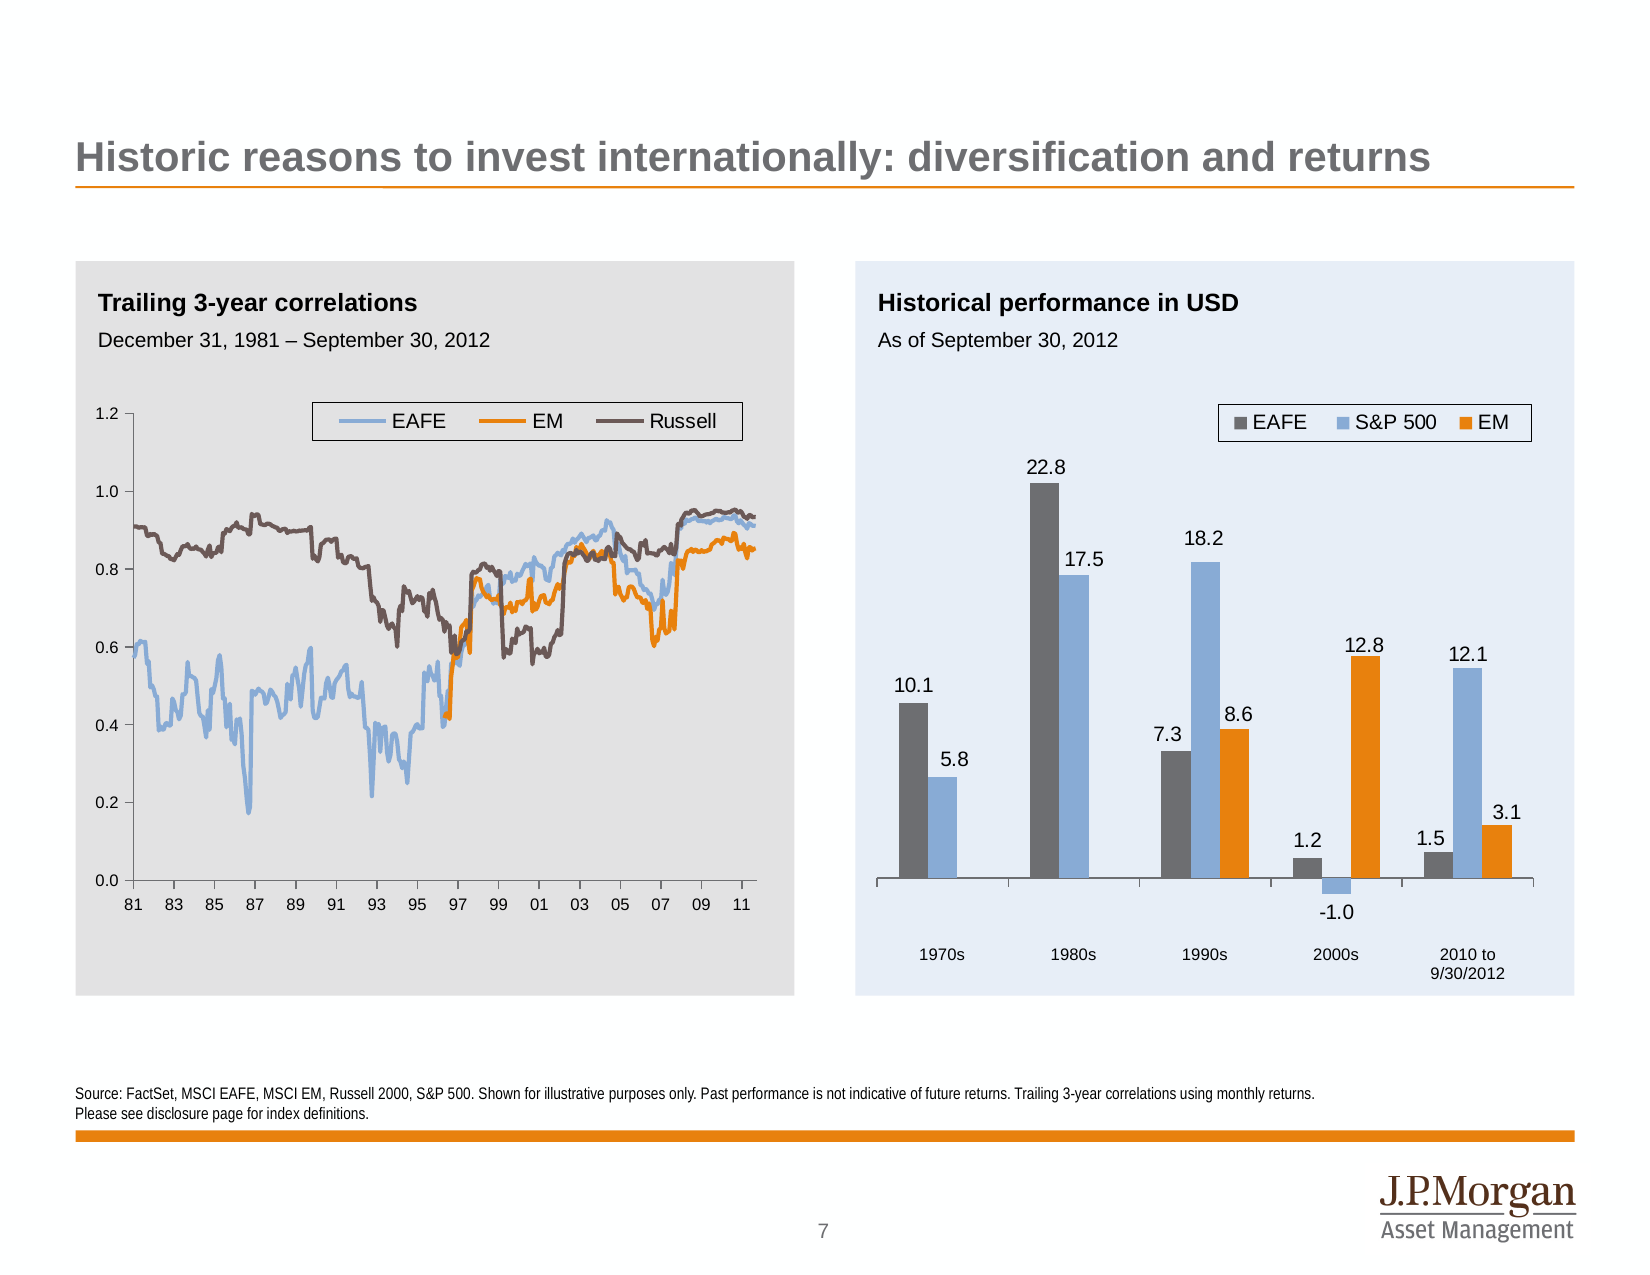

# Historic reasons to invest internationally: diversification and returns

Trailing 3-year correlations
December 31, 1981 – September 30, 2012
Historical performance in USD
As of September 30, 2012

### Chart

| Category | EAFE  | S&P 500 | EM  |
|---|---|---|---|
| 1970s | 10.1 | 5.8 | None |
| 1980s | 22.8 | 17.5 | None |
| 1990s | 7.3 | 18.2 | 8.6 |
| 2000s | 1.1700000000000013 | -0.9500000000000006 | 12.8 |
| 2010 to 9/30/2012 | 1.52 | 12.1 | 3.05 |

### Chart

| Category | EAFE | EM | Russell |
|---|---|---|---|
| 26662 | 0.509037557 | None | None |
| 26695 | 0.49832376500000086 | None | None |
| 26723 | 0.456705023 | None | None |
| 26753 | 0.457651727 | None | None |
| 26784 | 0.3783132120000004 | None | None |
| 26815 | 0.2981185050000005 | None | None |
| 26844 | 0.31123349 | None | None |
| 26876 | 0.26469403799999996 | None | None |
| 26907 | 0.33918792900000067 | None | None |
| 26935 | 0.32252893400000066 | None | None |
| 26968 | 0.3130612680000004 | None | None |
| 26998 | 0.6026302470000008 | None | None |
| 27029 | 0.5866078490000005 | None | None |
| 27060 | 0.5805125359999991 | None | None |
| 27088 | 0.578388678 | None | None |
| 27117 | 0.5766702190000009 | None | None |
| 27149 | 0.549570794 | None | None |
| 27180 | 0.577208028 | None | None |
| 27208 | 0.575394574 | None | None |
| 27241 | 0.6365858540000008 | None | None |
| 27271 | 0.707853377 | None | None |
| 27302 | 0.725826184 | None | None |
| 27333 | 0.605856561 | None | None |
| 27362 | 0.5833709909999999 | None | None |
| 27394 | 0.5427288500000009 | None | None |
| 27425 | 0.635402355 | None | None |
| 27453 | 0.6506271160000013 | None | None |
| 27484 | 0.643999727000001 | None | None |
| 27514 | 0.6504811660000006 | None | None |
| 27544 | 0.6372517940000006 | None | None |
| 27575 | 0.608647302 | None | None |
| 27606 | 0.621234743 | None | None |
| 27635 | 0.621138155 | None | None |
| 27667 | 0.6269918430000013 | None | None |
| 27698 | 0.6431378960000009 | None | None |
| 27726 | 0.6360954030000013 | None | None |
| 27759 | 0.632801235000001 | None | None |
| 27789 | 0.6421636930000006 | None | None |
| 27817 | 0.6878845580000008 | None | None |
| 27850 | 0.6816536610000007 | None | None |
| 27880 | 0.6763874420000008 | None | None |
| 27911 | 0.6843964230000008 | None | None |
| 27941 | 0.6897324200000007 | None | None |
| 27971 | 0.6960871819999999 | None | None |
| 28003 | 0.6916358880000011 | None | None |
| 28033 | 0.6924743310000006 | None | None |
| 28062 | 0.6940752920000012 | None | None |
| 28094 | 0.6486311560000012 | None | None |
| 28125 | 0.6632112970000009 | None | None |
| 28156 | 0.6603252450000008 | None | None |
| 28184 | 0.6582716270000011 | None | None |
| 28215 | 0.6553451340000009 | None | None |
| 28244 | 0.667773165 | None | None |
| 28276 | 0.6628694450000008 | None | None |
| 28306 | 0.6634613330000007 | None | None |
| 28335 | 0.651222216000001 | None | None |
| 28368 | 0.5959938100000008 | None | None |
| 28398 | 0.544731421 | None | None |
| 28429 | 0.631070969 | None | None |
| 28459 | 0.6537897900000009 | None | None |
| 28489 | 0.646582805 | None | None |
| 28521 | 0.503324792 | None | None |
| 28549 | 0.44977753300000034 | None | None |
| 28580 | 0.4693085350000005 | None | None |
| 28608 | 0.3934475680000005 | None | None |
| 28641 | 0.4140872050000004 | None | None |
| 28671 | 0.455716638 | None | None |
| 28702 | 0.452937345 | None | None |
| 28733 | 0.4480885000000006 | None | None |
| 28762 | 0.4153937860000003 | None | None |
| 28794 | 0.24211387 | None | None |
| 28824 | 0.17769123300000023 | None | None |
| 28853 | 0.18641865600000027 | None | None |
| 28886 | 0.11080791699999998 | None | None |
| 28914 | 0.11828472800000017 | None | None |
| 28944 | 0.14621901700000023 | None | None |
| 28975 | 0.140852895 | None | None |
| 29006 | 0.14662170499999988 | None | None |
| 29035 | 0.14758504000000017 | None | None |
| 29067 | 0.14258524700000016 | None | None |
| 29098 | 0.14523938400000036 | None | None |
| 29126 | 0.15944182800000023 | None | None |
| 29159 | 0.24077846300000016 | None | None |
| 29189 | 0.23194173900000023 | None | None |
| 29220 | 0.16385761699999998 | None | None |
| 29251 | 0.175162821 | None | None |
| 29280 | 0.18229135200000027 | None | None |
| 29311 | 0.3514559190000004 | None | None |
| 29341 | 0.3800095820000004 | None | None |
| 29371 | 0.3871646930000007 | None | None |
| 29402 | 0.3966310910000003 | None | None |
| 29433 | 0.35779069 | None | None |
| 29462 | 0.3724646080000005 | None | None |
| 29494 | 0.37801438900000073 | None | None |
| 29525 | 0.39294831000000047 | None | None |
| 29553 | 0.3240086770000008 | None | None |
| 29586 | 0.330753246 | None | None |
| 29616 | 0.3545162410000004 | None | None |
| 29644 | 0.353123746 | None | None |
| 29676 | 0.35641049600000047 | None | None |
| 29706 | 0.38690011500000054 | None | None |
| 29735 | 0.38772983400000033 | None | None |
| 29767 | 0.406679107 | None | None |
| 29798 | 0.3785092300000003 | None | None |
| 29829 | 0.3473297320000006 | None | None |
| 29859 | 0.4029226350000005 | None | None |
| 29889 | 0.5182224819999992 | None | None |
| 29920 | 0.566620866 | None | None |
| 29951 | 0.571956583 | None | 0.9098 |
| 29980 | 0.5793234540000006 | None | 0.9093 |
| 30008 | 0.6072072960000008 | None | 0.9097 |
| 30041 | 0.6057161609999996 | None | 0.9062 |
| 30071 | 0.6158071120000009 | None | 0.9074 |
| 30102 | 0.612964325 | None | 0.9079 |
| 30132 | 0.612159348 | None | 0.907 |
| 30162 | 0.613134282 | None | 0.9075 |
| 30194 | 0.556476077 | None | 0.8856000000000008 |
| 30224 | 0.563450027 | None | 0.8846000000000008 |
| 30253 | 0.4958919440000001 | None | 0.8902000000000005 |
| 30285 | 0.5014083399999996 | None | 0.8872000000000005 |
| 30316 | 0.49084938600000033 | None | 0.8912000000000005 |
| 30347 | 0.47217581500000033 | None | 0.8872000000000005 |
| 30375 | 0.4724901640000003 | None | 0.8857000000000008 |
| 30406 | 0.3847787440000004 | None | 0.8681000000000006 |
| 30435 | 0.39620099700000067 | None | 0.8678000000000008 |
| 30467 | 0.3874266840000008 | None | 0.8392 |
| 30497 | 0.38772979200000046 | None | 0.8394 |
| 30526 | 0.402711533 | None | 0.8370000000000006 |
| 30559 | 0.40467460500000046 | None | 0.8336000000000008 |
| 30589 | 0.39796576700000086 | None | 0.8333 |
| 30620 | 0.39833474100000066 | None | 0.8248000000000006 |
| 30650 | 0.46737556300000066 | None | 0.8265 |
| 30680 | 0.45858425500000033 | None | 0.8225 |
| 30712 | 0.437159139 | None | 0.8312 |
| 30741 | 0.4326664340000003 | None | 0.8388000000000007 |
| 30771 | 0.4138947320000003 | None | 0.8366000000000008 |
| 30802 | 0.4236021350000003 | None | 0.8489000000000007 |
| 30833 | 0.4783967070000005 | None | 0.8586000000000009 |
| 30862 | 0.47700461000000033 | None | 0.8587000000000008 |
| 30894 | 0.483749816 | None | 0.8591000000000006 |
| 30925 | 0.561400338 | None | 0.8645 |
| 30953 | 0.5253972809999995 | None | 0.8559000000000007 |
| 30986 | 0.525792267 | None | 0.8516000000000009 |
| 31016 | 0.52229625 | None | 0.8530000000000006 |
| 31047 | 0.520322207 | None | 0.8522000000000006 |
| 31078 | 0.5136519 | None | 0.8583 |
| 31106 | 0.47167249500000047 | None | 0.8516000000000009 |
| 31135 | 0.43031275600000046 | None | 0.8505 |
| 31167 | 0.4218389170000005 | None | 0.8496000000000008 |
| 31198 | 0.4213800360000004 | None | 0.8438000000000007 |
| 31226 | 0.3985323380000003 | None | 0.8401000000000006 |
| 31259 | 0.36707814100000047 | None | 0.8323 |
| 31289 | 0.43701230000000046 | None | 0.8498000000000007 |
| 31320 | 0.3868166350000008 | None | 0.8608000000000008 |
| 31351 | 0.49158294400000047 | None | 0.8308000000000006 |
| 31380 | 0.4805199840000004 | None | 0.8402 |
| 31412 | 0.4992896440000003 | None | 0.8417000000000008 |
| 31443 | 0.519958732 | None | 0.8419000000000006 |
| 31471 | 0.5656663789999995 | None | 0.8559000000000007 |
| 31502 | 0.5791787320000009 | None | 0.8579000000000007 |
| 31532 | 0.547225374 | None | 0.8434 |
| 31562 | 0.46738080200000054 | None | 0.8931000000000006 |
| 31593 | 0.46798104 | None | 0.8908000000000008 |
| 31624 | 0.393293928 | None | 0.9027 |
| 31653 | 0.43581364800000033 | None | 0.9007 |
| 31685 | 0.4539858830000005 | None | 0.8974000000000005 |
| 31716 | 0.3610448460000003 | None | 0.9059 |
| 31744 | 0.363205121 | None | 0.9103 |
| 31777 | 0.34960012500000043 | None | 0.911 |
| 31807 | 0.413849131 | None | 0.9205 |
| 31835 | 0.406238105 | None | 0.9064 |
| 31867 | 0.416133405 | None | 0.9066 |
| 31897 | 0.3764986820000005 | None | 0.9075 |
| 31926 | 0.2951027930000005 | None | 0.9034 |
| 31958 | 0.26140679900000047 | None | 0.9021 |
| 31989 | 0.21000303800000017 | None | 0.9014 |
| 32020 | 0.172352264 | None | 0.8890000000000007 |
| 32050 | 0.189647877 | None | 0.8894000000000005 |
| 32080 | 0.4874280790000008 | None | 0.942 |
| 32111 | 0.4847044820000004 | None | 0.9357000000000006 |
| 32142 | 0.47702976500000066 | None | 0.9375 |
| 32171 | 0.485619354 | None | 0.9416 |
| 32202 | 0.49283290400000046 | None | 0.9383 |
| 32233 | 0.4869408040000004 | None | 0.9158 |
| 32262 | 0.485222148 | None | 0.9149 |
| 32294 | 0.479193795 | None | 0.9135 |
| 32324 | 0.453558437 | None | 0.9132 |
| 32353 | 0.4568713100000003 | None | 0.9169 |
| 32386 | 0.47304426500000046 | None | 0.9166 |
| 32416 | 0.4903940160000003 | None | 0.915 |
| 32447 | 0.4846602710000005 | None | 0.9111 |
| 32477 | 0.476051932 | None | 0.9095 |
| 32507 | 0.47193068300000046 | None | 0.9072 |
| 32539 | 0.4591007150000003 | None | 0.9063 |
| 32567 | 0.4406768470000004 | None | 0.8990000000000007 |
| 32598 | 0.41732227600000066 | None | 0.8981000000000006 |
| 32626 | 0.42359859900000046 | None | 0.9021 |
| 32659 | 0.42706026000000047 | None | 0.9032 |
| 32689 | 0.43208295000000047 | None | 0.9039 |
| 32720 | 0.5055388049999996 | None | 0.8925000000000005 |
| 32751 | 0.47454883900000033 | None | 0.8974000000000005 |
| 32780 | 0.4647430149999999 | None | 0.8964000000000005 |
| 32812 | 0.527122636 | None | 0.8971000000000006 |
| 32842 | 0.526706678 | None | 0.8987000000000008 |
| 32871 | 0.5473168679999996 | None | 0.8968000000000008 |
| 32904 | 0.5166916020000011 | None | 0.8971000000000006 |
| 32932 | 0.49480494600000047 | None | 0.8990000000000007 |
| 32962 | 0.4463683950000007 | None | 0.8985999999999998 |
| 32993 | 0.4874943660000004 | None | 0.8994000000000005 |
| 33024 | 0.530888474 | None | 0.8995000000000005 |
| 33053 | 0.5530360899999992 | None | 0.9003 |
| 33085 | 0.55963711 | None | 0.8982000000000006 |
| 33116 | 0.5914331339999999 | None | 0.9063 |
| 33144 | 0.5980356730000008 | None | 0.9085 |
| 33177 | 0.4363952100000003 | None | 0.8266000000000008 |
| 33207 | 0.4179926700000004 | None | 0.8354 |
| 33238 | 0.4166570710000003 | None | 0.8249000000000006 |
| 33269 | 0.420650122 | None | 0.8197000000000007 |
| 33297 | 0.4443121620000007 | None | 0.8304 |
| 33326 | 0.469433124 | None | 0.8643000000000006 |
| 33358 | 0.46853013200000004 | None | 0.8660000000000007 |
| 33389 | 0.4673777580000003 | None | 0.8709000000000008 |
| 33417 | 0.5060606609999996 | None | 0.8755 |
| 33450 | 0.521107993 | None | 0.8758000000000009 |
| 33480 | 0.5013009829999996 | None | 0.8759000000000008 |
| 33511 | 0.4704151720000004 | None | 0.8699000000000008 |
| 33542 | 0.469246253 | None | 0.8754000000000006 |
| 33571 | 0.506124467 | None | 0.8778000000000009 |
| 33603 | 0.5152543509999995 | None | 0.8782000000000006 |
| 33634 | 0.5205113969999995 | None | 0.8291 |
| 33662 | 0.5263224799999996 | None | 0.8348000000000007 |
| 33694 | 0.5379649359999995 | None | 0.8372000000000006 |
| 33724 | 0.539666471 | None | 0.8181 |
| 33753 | 0.550192035 | None | 0.8152 |
| 33785 | 0.554254766 | None | 0.8157000000000006 |
| 33816 | 0.49322069100000054 | None | 0.8313 |
| 33847 | 0.470559388 | None | 0.8328000000000007 |
| 33877 | 0.480136192 | None | 0.8330000000000006 |
| 33907 | 0.4727049050000004 | None | 0.8265 |
| 33938 | 0.4728696540000001 | None | 0.8266000000000008 |
| 33969 | 0.470257578 | None | 0.8278000000000006 |
| 33998 | 0.4683277700000005 | None | 0.8085 |
| 34026 | 0.47572677600000046 | None | 0.8033 |
| 34059 | 0.5103313289999996 | None | 0.8028000000000006 |
| 34089 | 0.45455299500000046 | None | 0.802 |
| 34120 | 0.39245408000000054 | None | 0.8057000000000006 |
| 34150 | 0.3920985520000003 | None | 0.806 |
| 34180 | 0.3869649890000009 | None | 0.808 |
| 34212 | 0.312745817 | None | 0.7579000000000008 |
| 34242 | 0.21650145300000026 | None | 0.7183 |
| 34271 | 0.29949398100000046 | None | 0.7282000000000006 |
| 34303 | 0.405341076 | None | 0.7175 |
| 34334 | 0.3938993380000003 | None | 0.7146000000000008 |
| 34365 | 0.40212059700000047 | None | 0.7050000000000006 |
| 34393 | 0.33010588400000046 | None | 0.6643000000000008 |
| 34424 | 0.3922741820000005 | None | 0.6950000000000008 |
| 34453 | 0.39293039000000046 | None | 0.6935000000000006 |
| 34485 | 0.3957079560000001 | None | 0.6742000000000008 |
| 34515 | 0.329761047 | None | 0.6542000000000008 |
| 34544 | 0.30522168000000033 | None | 0.6461000000000008 |
| 34577 | 0.32236513600000033 | None | 0.6562000000000008 |
| 34607 | 0.373698336 | None | 0.6604000000000007 |
| 34638 | 0.3780733580000001 | None | 0.6503000000000007 |
| 34668 | 0.37666736800000034 | None | 0.6458000000000009 |
| 34698 | 0.3558179830000007 | None | 0.6003 |
| 34730 | 0.3111587090000005 | None | 0.6944000000000007 |
| 34758 | 0.3051886490000005 | None | 0.7061 |
| 34789 | 0.288252404 | None | 0.6917000000000012 |
| 34817 | 0.30561047500000066 | None | 0.7562000000000006 |
| 34850 | 0.2914325100000003 | None | 0.7467000000000009 |
| 34880 | 0.249654903 | None | 0.7392000000000006 |
| 34911 | 0.3140288900000007 | None | 0.7439000000000008 |
| 34942 | 0.3796118200000003 | None | 0.7259000000000007 |
| 34971 | 0.3804454280000003 | None | 0.7121000000000006 |
| 35003 | 0.38856460200000054 | None | 0.7168000000000007 |
| 35033 | 0.39854692100000066 | None | 0.7239000000000007 |
| 35062 | 0.401357 | None | 0.7306000000000009 |
| 35095 | 0.3898924370000005 | None | 0.7203 |
| 35124 | 0.3910138290000005 | None | 0.7279000000000007 |
| 35153 | 0.391105342 | None | 0.7253 |
| 35185 | 0.53463724 | None | 0.690900000000001 |
| 35216 | 0.5158461049999995 | None | 0.6907000000000012 |
| 35244 | 0.5116931330000006 | None | 0.6775000000000007 |
| 35277 | 0.550680715 | None | 0.7387000000000009 |
| 35307 | 0.531846173 | None | 0.7242 |
| 35338 | 0.5254903409999996 | None | 0.7473000000000006 |
| 35369 | 0.513656404 | None | 0.7275 |
| 35398 | 0.5173875779999996 | None | 0.7146000000000008 |
| 35430 | 0.5626411010000006 | None | 0.6877000000000012 |
| 35461 | 0.47364978 | None | 0.6696000000000011 |
| 35489 | 0.4743828440000005 | None | 0.6744000000000007 |
| 35520 | 0.39405590700000054 | None | 0.6693000000000008 |
| 35550 | 0.398814801000001 | 0.4171000000000001 | 0.6390000000000008 |
| 35580 | 0.4449608520000004 | 0.4292000000000001 | 0.6644000000000007 |
| 35611 | 0.48744440700000047 | 0.42880000000000046 | 0.651600000000001 |
| 35642 | 0.4766020770000004 | 0.4146 | 0.655600000000001 |
| 35671 | 0.557601053000001 | 0.5246 | 0.5850000000000005 |
| 35703 | 0.5555612519999995 | 0.5591 | 0.5982999999999999 |
| 35734 | 0.603123726 | 0.6036000000000009 | 0.6297000000000009 |
| 35762 | 0.5578297760000009 | 0.5718000000000006 | 0.5811999999999999 |
| 35795 | 0.5576890430000007 | 0.5738000000000006 | 0.5837000000000006 |
| 35825 | 0.551525503 | 0.6107000000000008 | 0.5923999999999999 |
| 35853 | 0.5865223549999995 | 0.650600000000001 | 0.6129000000000008 |
| 35885 | 0.603708741 | 0.656600000000001 | 0.6177000000000009 |
| 35915 | 0.604856138 | 0.6601000000000008 | 0.6191000000000006 |
| 35944 | 0.6172519550000006 | 0.6695000000000007 | 0.6403000000000006 |
| 35976 | 0.6197656620000009 | 0.6141000000000006 | 0.6381000000000008 |
| 36007 | 0.619280339 | 0.5841999999999999 | 0.6462000000000007 |
| 36038 | 0.7495552430000006 | 0.7449000000000008 | 0.7857 |
| 36068 | 0.7027738520000011 | 0.7539000000000008 | 0.7935 |
| 36098 | 0.716506611 | 0.7664000000000006 | 0.7904 |
| 36129 | 0.7214065679999996 | 0.7770000000000001 | 0.7925 |
| 36160 | 0.732543734 | 0.7730000000000001 | 0.7977000000000006 |
| 36189 | 0.728401775 | 0.7740000000000001 | 0.7989 |
| 36217 | 0.7330973740000006 | 0.7526000000000009 | 0.8115 |
| 36250 | 0.737670777000001 | 0.7409000000000008 | 0.8137000000000006 |
| 36280 | 0.7427736170000013 | 0.7357000000000008 | 0.8144 |
| 36311 | 0.7552688870000006 | 0.7275 | 0.8033 |
| 36341 | 0.7596564740000009 | 0.7327000000000008 | 0.8062 |
| 36371 | 0.7239396410000006 | 0.7240000000000006 | 0.7959 |
| 36403 | 0.7227156720000011 | 0.7202 | 0.8062 |
| 36433 | 0.711134889 | 0.7232 | 0.7973 |
| 36462 | 0.71891573 | 0.7232 | 0.7905 |
| 36494 | 0.7123733609999996 | 0.7211000000000006 | 0.782 |
| 36525 | 0.712202347 | 0.7332000000000006 | 0.7951 |
| 36556 | 0.7732049970000001 | 0.7073 | 0.7934 |
| 36585 | 0.7606839750000006 | 0.7044 | 0.675800000000001 |
| 36616 | 0.7642709970000008 | 0.6840000000000008 | 0.5723 |
| 36644 | 0.782161794 | 0.7001 | 0.5950000000000005 |
| 36677 | 0.7804779449999996 | 0.7032 | 0.5923999999999999 |
| 36707 | 0.7771279870000001 | 0.7004 | 0.5830000000000005 |
| 36738 | 0.792269496 | 0.7140000000000006 | 0.5837000000000006 |
| 36769 | 0.7669692640000007 | 0.6887000000000012 | 0.6215 |
| 36798 | 0.7728872380000001 | 0.6993000000000008 | 0.6157000000000009 |
| 36830 | 0.7700611230000001 | 0.6923000000000008 | 0.6099000000000007 |
| 36860 | 0.7882181219999991 | 0.7158000000000007 | 0.6477000000000009 |
| 36889 | 0.7821109479999996 | 0.7138000000000007 | 0.6314000000000006 |
| 36922 | 0.7844704849999995 | 0.7168000000000007 | 0.6352000000000007 |
| 36950 | 0.7950451360000009 | 0.7098000000000007 | 0.6363000000000006 |
| 36980 | 0.803261411 | 0.7188000000000007 | 0.6393000000000006 |
| 37011 | 0.8134681639999993 | 0.7194 | 0.652600000000001 |
| 37042 | 0.8072877799999996 | 0.7273 | 0.6500000000000009 |
| 37071 | 0.8112744430000006 | 0.7724000000000001 | 0.6447000000000009 |
| 37103 | 0.8147405460000008 | 0.7754000000000001 | 0.6485000000000006 |
| 37134 | 0.7687703280000008 | 0.6907000000000012 | 0.5554 |
| 37162 | 0.8309476270000009 | 0.7139000000000006 | 0.5842999999999999 |
| 37195 | 0.8186298640000009 | 0.695900000000001 | 0.5858000000000005 |
| 37225 | 0.8131018730000009 | 0.7027000000000007 | 0.5952999999999999 |
| 37256 | 0.8078352330000009 | 0.7192 | 0.5834999999999999 |
| 37287 | 0.8101950970000009 | 0.7303 | 0.5884999999999999 |
| 37315 | 0.8040776060000008 | 0.7320000000000007 | 0.5850000000000005 |
| 37344 | 0.8026934830000007 | 0.7330000000000007 | 0.5981999999999998 |
| 37376 | 0.7728985710000001 | 0.7129000000000006 | 0.5750000000000006 |
| 37407 | 0.7725040760000002 | 0.7133 | 0.5746000000000007 |
| 37435 | 0.769459941 | 0.7095 | 0.5798000000000006 |
| 37468 | 0.803832844 | 0.7194 | 0.6088000000000008 |
| 37498 | 0.8041649439999995 | 0.7202 | 0.6110000000000007 |
| 37529 | 0.832507935 | 0.7388000000000008 | 0.6256000000000009 |
| 37560 | 0.836166413 | 0.7512000000000006 | 0.6316000000000009 |
| 37589 | 0.8420874370000007 | 0.7618000000000009 | 0.6435000000000006 |
| 37621 | 0.837903601 | 0.7491000000000007 | 0.6304000000000006 |
| 37652 | 0.8352893530000006 | 0.7587000000000009 | 0.6328000000000009 |
| 37680 | 0.84910718 | 0.7618000000000009 | 0.7040000000000006 |
| 37711 | 0.8444821729999995 | 0.7905 | 0.8137000000000006 |
| 37741 | 0.8597686510000007 | 0.8112 | 0.8282 |
| 37771 | 0.864998981 | 0.8186 | 0.8385 |
| 37802 | 0.8643957330000009 | 0.8157000000000006 | 0.8408000000000007 |
| 37833 | 0.8678698040000009 | 0.8188000000000006 | 0.8414 |
| 37862 | 0.8786532440000008 | 0.8368000000000007 | 0.8364 |
| 37894 | 0.8676385830000006 | 0.8338000000000007 | 0.8357000000000007 |
| 37925 | 0.875428437000001 | 0.8571000000000006 | 0.8494 |
| 37953 | 0.878447115 | 0.8481000000000006 | 0.8399000000000006 |
| 37986 | 0.8846743200000007 | 0.8519000000000007 | 0.8450000000000006 |
| 38016 | 0.8912512170000012 | 0.8649000000000008 | 0.8433 |
| 38044 | 0.8841405630000005 | 0.8563 | 0.8370000000000006 |
| 38077 | 0.8762872570000007 | 0.8490000000000006 | 0.8313 |
| 38107 | 0.8691909900000007 | 0.8406000000000008 | 0.8215 |
| 38138 | 0.879586352 | 0.8322 | 0.8214 |
| 38168 | 0.8807391480000005 | 0.8273 | 0.8344 |
| 38198 | 0.8829950590000011 | 0.8403 | 0.8415 |
| 38230 | 0.8866634630000005 | 0.8469000000000007 | 0.8426000000000008 |
| 38260 | 0.8748003920000009 | 0.8361 | 0.8238000000000006 |
| 38289 | 0.873467297 | 0.8371000000000006 | 0.8254 |
| 38321 | 0.8840577789999999 | 0.8262 | 0.8208000000000006 |
| 38352 | 0.8863508480000005 | 0.8402 | 0.8271 |
| 38383 | 0.8988838260000008 | 0.8466000000000008 | 0.8284 |
| 38411 | 0.9005332189999995 | 0.8412 | 0.8262 |
| 38442 | 0.8986953190000012 | 0.8285 | 0.8256000000000008 |
| 38471 | 0.92568827 | 0.8500000000000006 | 0.8525 |
| 38503 | 0.9181246570000008 | 0.8503 | 0.8572000000000006 |
| 38533 | 0.920333659 | 0.8334 | 0.8516000000000009 |
| 38562 | 0.907917573 | 0.8161 | 0.8332 |
| 38595 | 0.9006944930000009 | 0.8162 | 0.8353 |
| 38625 | 0.8502972830000006 | 0.7344 | 0.8328000000000007 |
| 38656 | 0.8672865689999996 | 0.7517000000000009 | 0.8917000000000008 |
| 38686 | 0.864785034000001 | 0.7548000000000009 | 0.8848000000000008 |
| 38716 | 0.8408537330000007 | 0.7359000000000007 | 0.8818000000000008 |
| 38748 | 0.8266598970000011 | 0.7278000000000008 | 0.8681000000000006 |
| 38776 | 0.8201296430000008 | 0.7188000000000007 | 0.8639000000000008 |
| 38807 | 0.834083792 | 0.7281000000000006 | 0.8587000000000008 |
| 38835 | 0.7888310340000007 | 0.7273 | 0.8540000000000006 |
| 38868 | 0.7967241570000007 | 0.7533000000000006 | 0.8508000000000008 |
| 38898 | 0.796987506 | 0.7554000000000006 | 0.8510000000000006 |
| 38929 | 0.796872228 | 0.7547000000000009 | 0.8452 |
| 38960 | 0.7969635689999992 | 0.7489000000000008 | 0.8452 |
| 38989 | 0.7987887370000006 | 0.7374000000000006 | 0.8338000000000007 |
| 39021 | 0.787045233000001 | 0.7271000000000006 | 0.823 |
| 39051 | 0.7888331119999995 | 0.7278000000000008 | 0.8282 |
| 39080 | 0.759028686 | 0.7267000000000008 | 0.8669000000000008 |
| 39113 | 0.7570599320000012 | 0.7144 | 0.8663000000000006 |
| 39141 | 0.7459391080000006 | 0.7127000000000008 | 0.8601000000000006 |
| 39171 | 0.749534758 | 0.7206000000000008 | 0.8750000000000008 |
| 39202 | 0.7449185160000009 | 0.6976000000000012 | 0.8399000000000006 |
| 39233 | 0.7356510080000009 | 0.7119000000000006 | 0.8414 |
| 39262 | 0.7372099350000006 | 0.690900000000001 | 0.8411000000000006 |
| 39294 | 0.721148830000001 | 0.6171000000000006 | 0.8402 |
| 39325 | 0.6952165179999998 | 0.6019000000000007 | 0.8403 |
| 39355 | 0.71023848 | 0.6263000000000006 | 0.8353 |
| 39386 | 0.7092967570000006 | 0.6159000000000008 | 0.8351 |
| 39416 | 0.721752648 | 0.6448000000000009 | 0.8483 |
| 39447 | 0.713838378 | 0.6483000000000007 | 0.8472 |
| 39478 | 0.7725101139999996 | 0.7199000000000007 | 0.8527000000000008 |
| 39507 | 0.7400401470000006 | 0.6482000000000007 | 0.8570000000000007 |
| 39538 | 0.7338490380000013 | 0.6345 | 0.8524 |
| 39568 | 0.741321956 | 0.6380000000000008 | 0.8496000000000008 |
| 39599 | 0.7632150310000007 | 0.6412000000000007 | 0.8406000000000008 |
| 39629 | 0.8157116980000007 | 0.6931000000000008 | 0.8652000000000006 |
| 39660 | 0.811523209 | 0.686600000000001 | 0.8392 |
| 39691 | 0.784733374 | 0.6447000000000009 | 0.8376000000000008 |
| 39721 | 0.8421891370000006 | 0.7264 | 0.8546000000000009 |
| 39752 | 0.903655281 | 0.8228000000000006 | 0.9154 |
| 39782 | 0.9037917110000007 | 0.8206000000000007 | 0.9173 |
| 39813 | 0.9044613479999993 | 0.822 | 0.9115 |
| 39814 | 0.9116 | 0.8167000000000006 | 0.9265 |
| 39845 | 0.917 | 0.8005 | 0.9334 |
| 39873 | 0.9159 | 0.8195 | 0.9408000000000006 |
| 39904 | 0.9276 | 0.8382 | 0.9461 |
| 39934 | 0.9243 | 0.8473 | 0.943 |
| 39965 | 0.9241 | 0.8463 | 0.9427000000000006 |
| 39995 | 0.9282 | 0.8520000000000006 | 0.9508000000000006 |
| 40026 | 0.9288000000000006 | 0.8440000000000006 | 0.9501 |
| 40057 | 0.9323 | 0.8498000000000007 | 0.9524 |
| 40087 | 0.9315 | 0.8493 | 0.9468000000000006 |
| 40118 | 0.9234 | 0.8437000000000008 | 0.9424 |
| 40148 | 0.9235 | 0.8437000000000008 | 0.9356 |
| 40179 | 0.9246 | 0.8489000000000007 | 0.9358000000000006 |
| 40210 | 0.9219 | 0.8438000000000007 | 0.9371 |
| 40238 | 0.9242 | 0.8459000000000007 | 0.9392 |
| 40269 | 0.9197000000000006 | 0.8456000000000008 | 0.9406 |
| 40299 | 0.9241 | 0.8492 | 0.9411 |
| 40330 | 0.9178 | 0.8493 | 0.9419000000000006 |
| 40360 | 0.9228 | 0.8631000000000006 | 0.9443 |
| 40391 | 0.9246 | 0.8659000000000008 | 0.9441 |
| 40422 | 0.9279 | 0.8696000000000009 | 0.9500000000000006 |
| 40452 | 0.9292 | 0.8755 | 0.9501 |
| 40483 | 0.9245 | 0.8726000000000009 | 0.9487000000000007 |
| 40513 | 0.9273 | 0.8738000000000008 | 0.9499000000000006 |
| 40544 | 0.9259 | 0.8645 | 0.9456000000000007 |
| 40575 | 0.9339 | 0.8810000000000006 | 0.9454 |
| 40603 | 0.933 | 0.8790000000000008 | 0.9445 |
| 40634 | 0.9308000000000006 | 0.8772000000000006 | 0.945 |
| 40664 | 0.9306 | 0.8773000000000006 | 0.9461 |
| 40695 | 0.9287000000000006 | 0.8723000000000006 | 0.9454 |
| 40725 | 0.9291 | 0.8723000000000006 | 0.9500000000000006 |
| 40756 | 0.9376 | 0.8931000000000006 | 0.9513 |
| 40787 | 0.9379000000000006 | 0.8903000000000005 | 0.9535 |
| 40817 | 0.9222 | 0.8653000000000006 | 0.9472 |
| 40848 | 0.9177000000000006 | 0.8496000000000008 | 0.9442 |
| 40878 | 0.9256 | 0.8561000000000006 | 0.9493 |
| 40909 | 0.9198 | 0.8513 | 0.9445 |
| 40940 | 0.9136 | 0.8654 | 0.9346 |
| 40969 | 0.911 | 0.8416000000000008 | 0.9335 |
| 41000 | 0.9037 | 0.8275 | 0.9293 |
| 41030 | 0.918 | 0.8559000000000007 | 0.938 |
| 41061 | 0.9163 | 0.8565 | 0.9393 |
| 41091 | 0.9114 | 0.8477000000000008 | 0.9331 |
| 41122 | 0.9116 | 0.8520000000000006 | 0.9339 |
| 41153 | 0.9109 | 0.8534 | 0.9336 |
Source: FactSet, MSCI EAFE, MSCI EM, Russell 2000, S&P 500. Shown for illustrative purposes only. Past performance is not indicative of future returns. Trailing 3-year correlations using monthly returns. Please see disclosure page for index definitions.
7